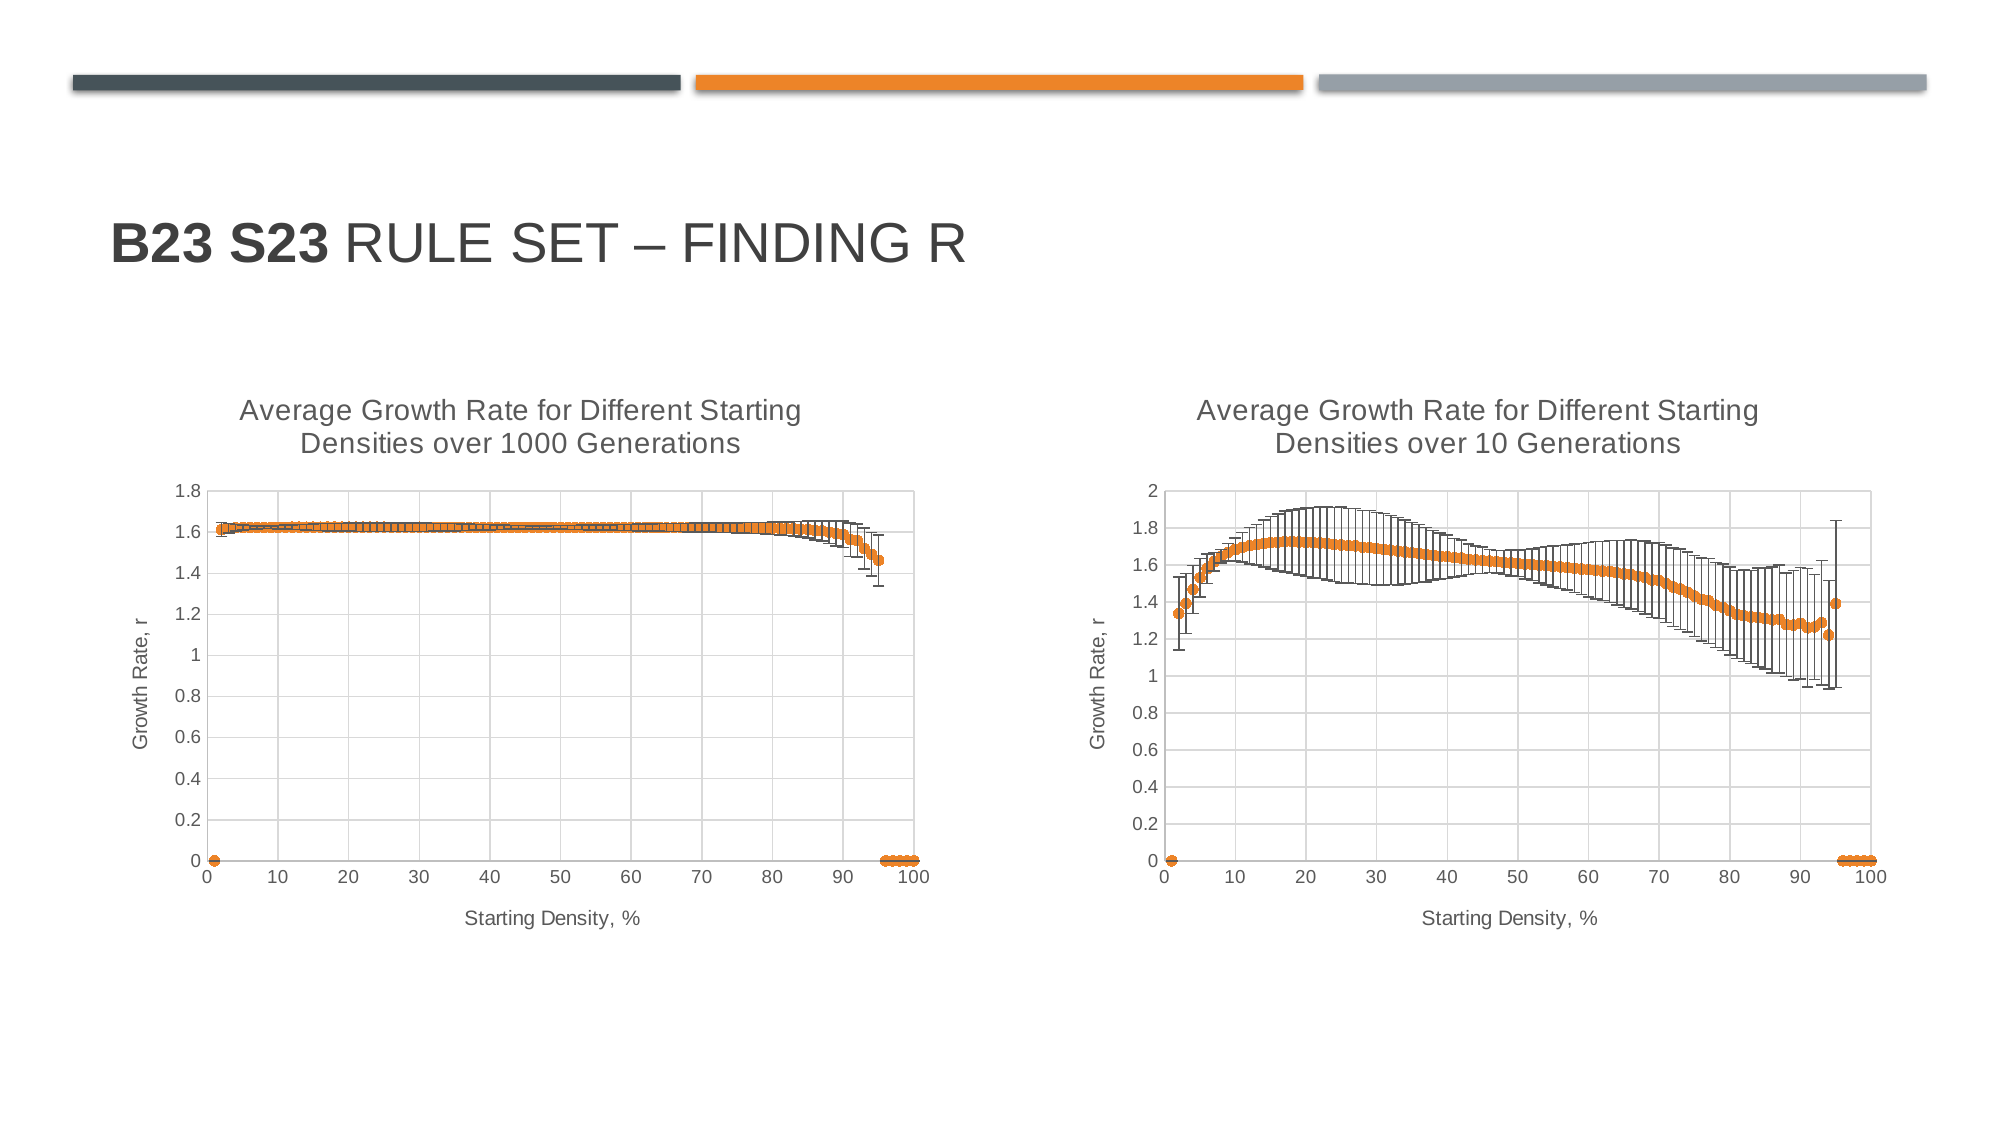

# B23 S23 Rule Set – Finding r

### Chart: Average Growth Rate for Different Starting Densities over 1000 Generations

| Category | Average r |
|---|---|

### Chart: Average Growth Rate for Different Starting Densities over 10 Generations

| Category | Average r (0-10 gens) |
|---|---|